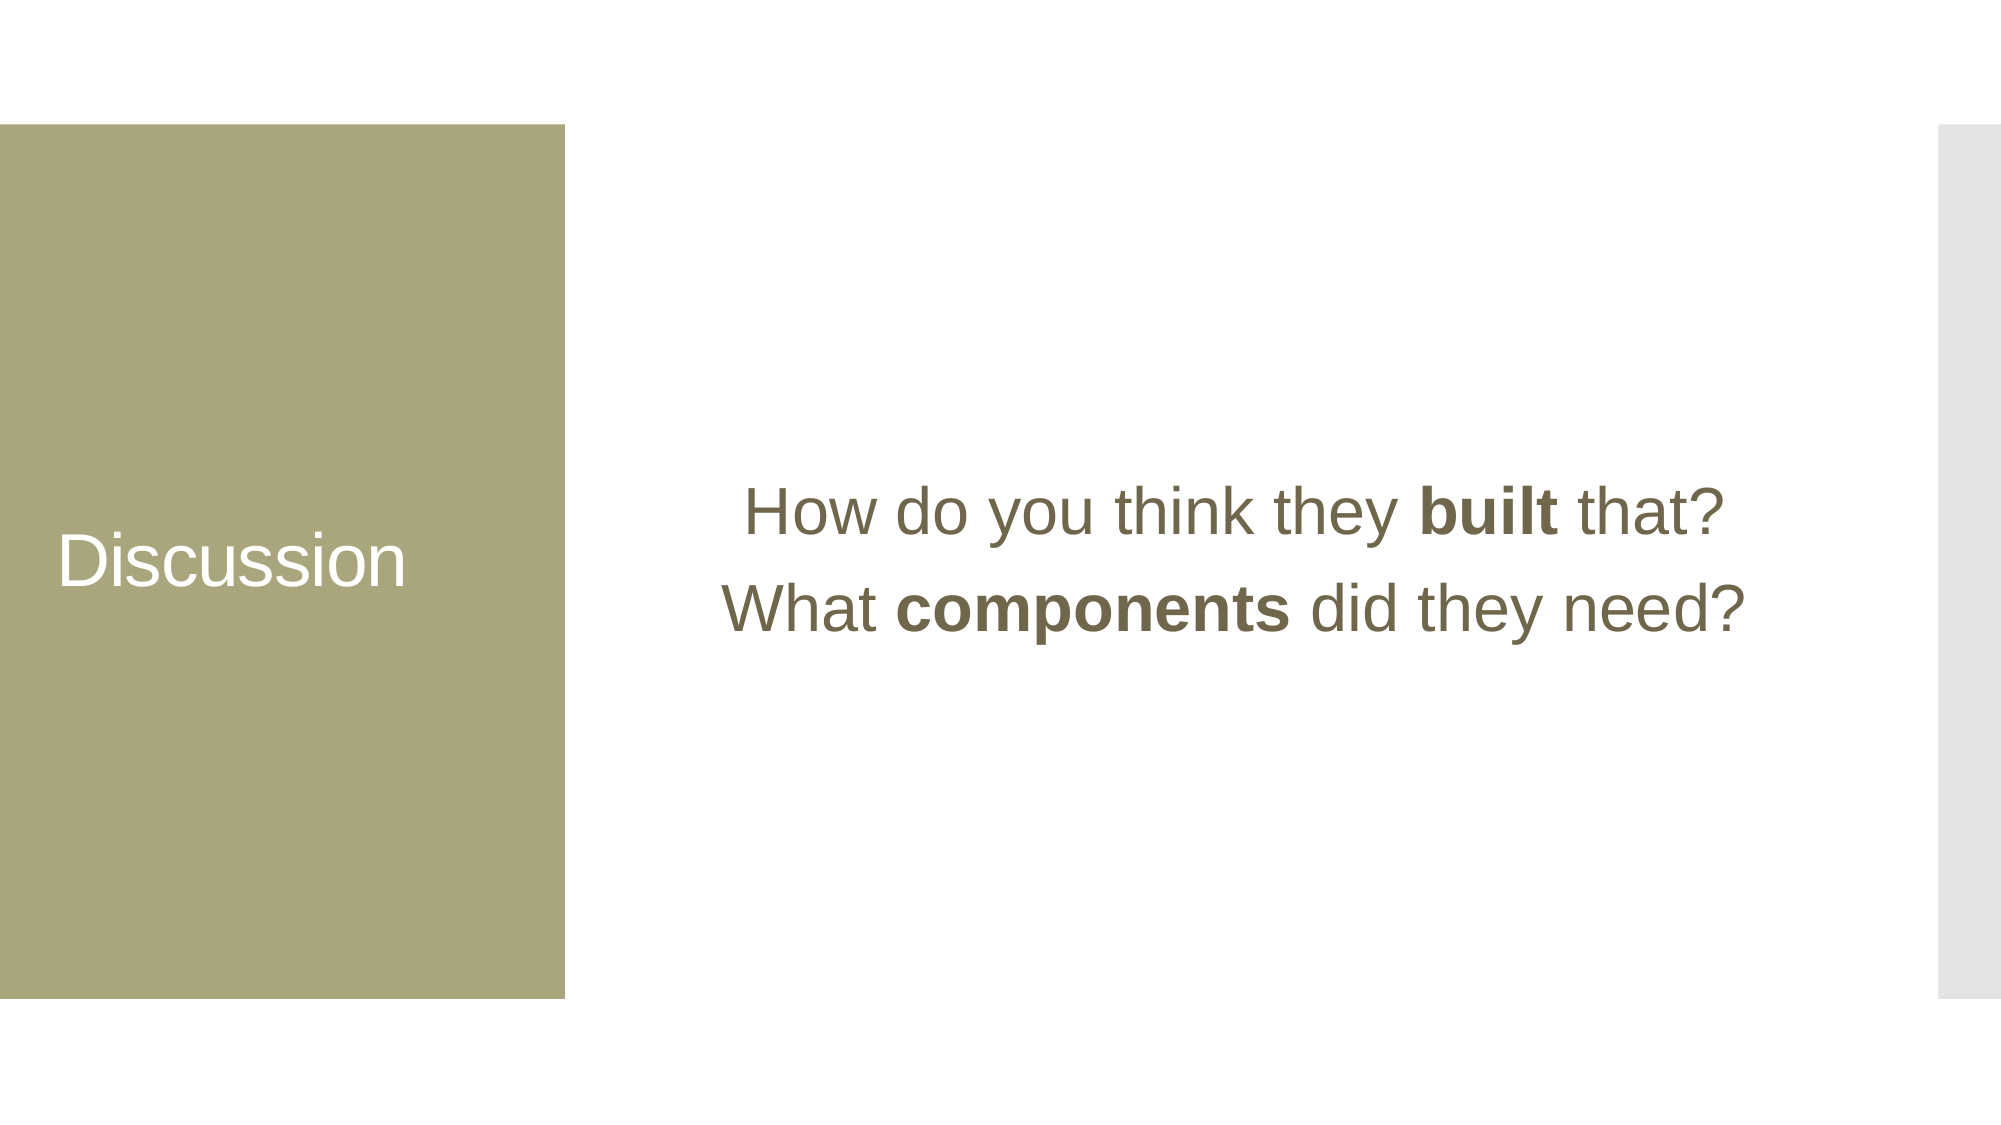

How do you think they built that?
What components did they need?
# Discussion